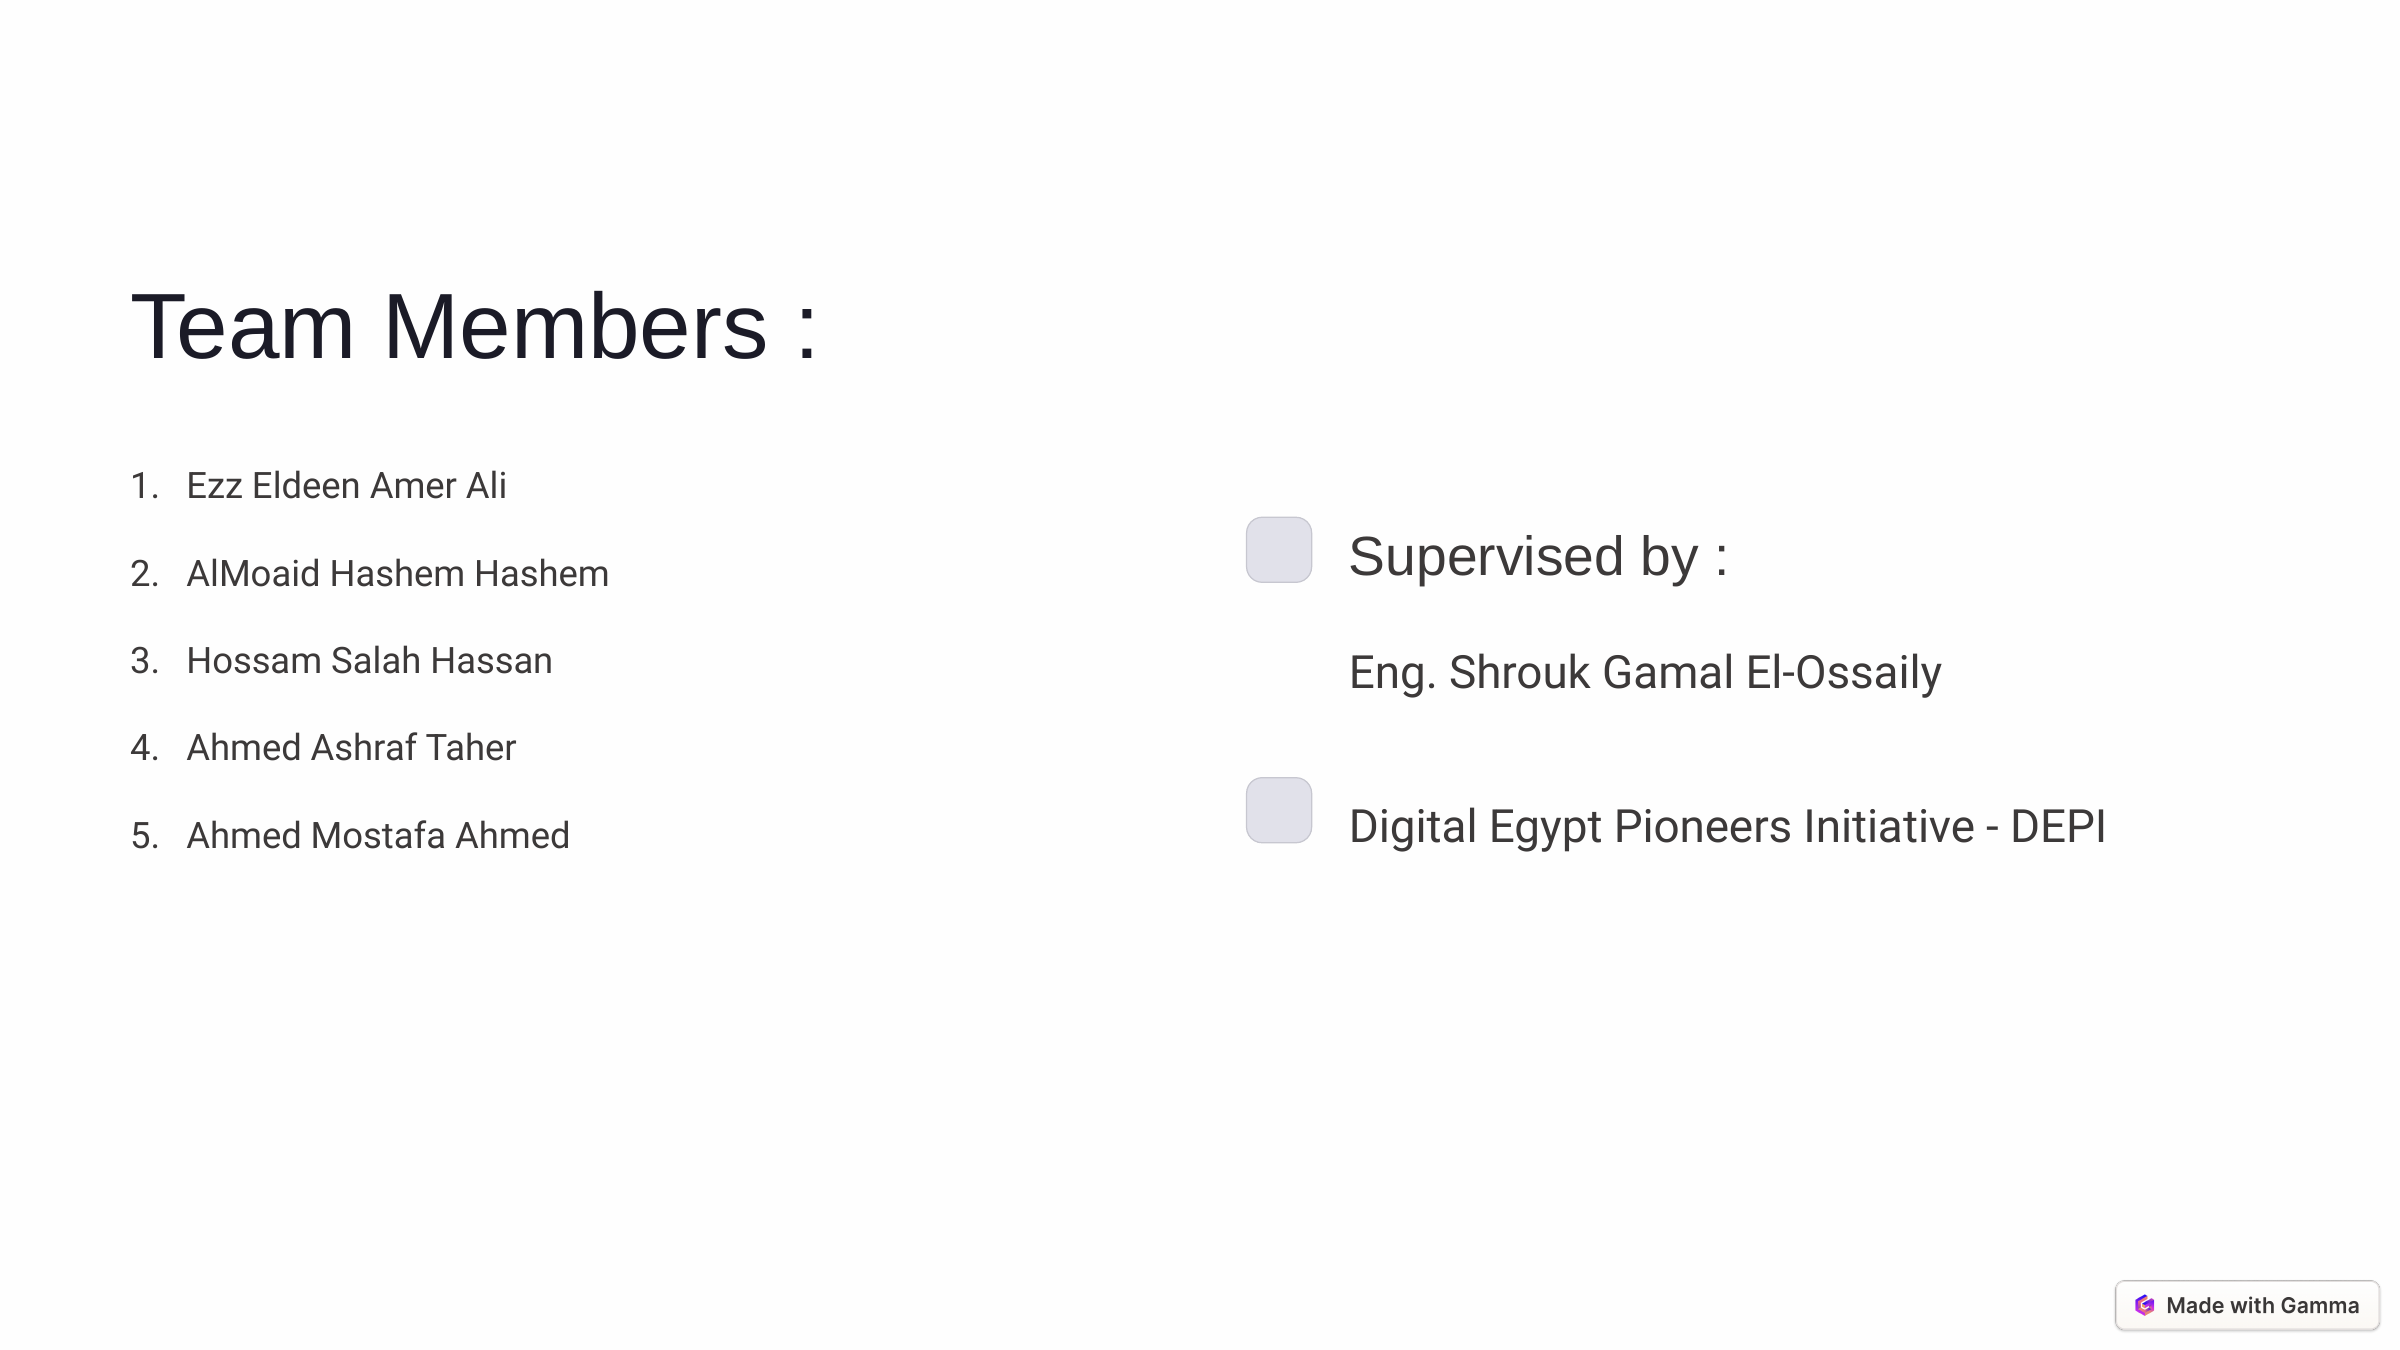

Team Members :
Ezz Eldeen Amer Ali

Supervised by :
AlMoaid Hashem Hashem
Hossam Salah Hassan
Eng. Shrouk Gamal El-Ossaily
Ahmed Ashraf Taher

Digital Egypt Pioneers Initiative - DEPI
Ahmed Mostafa Ahmed